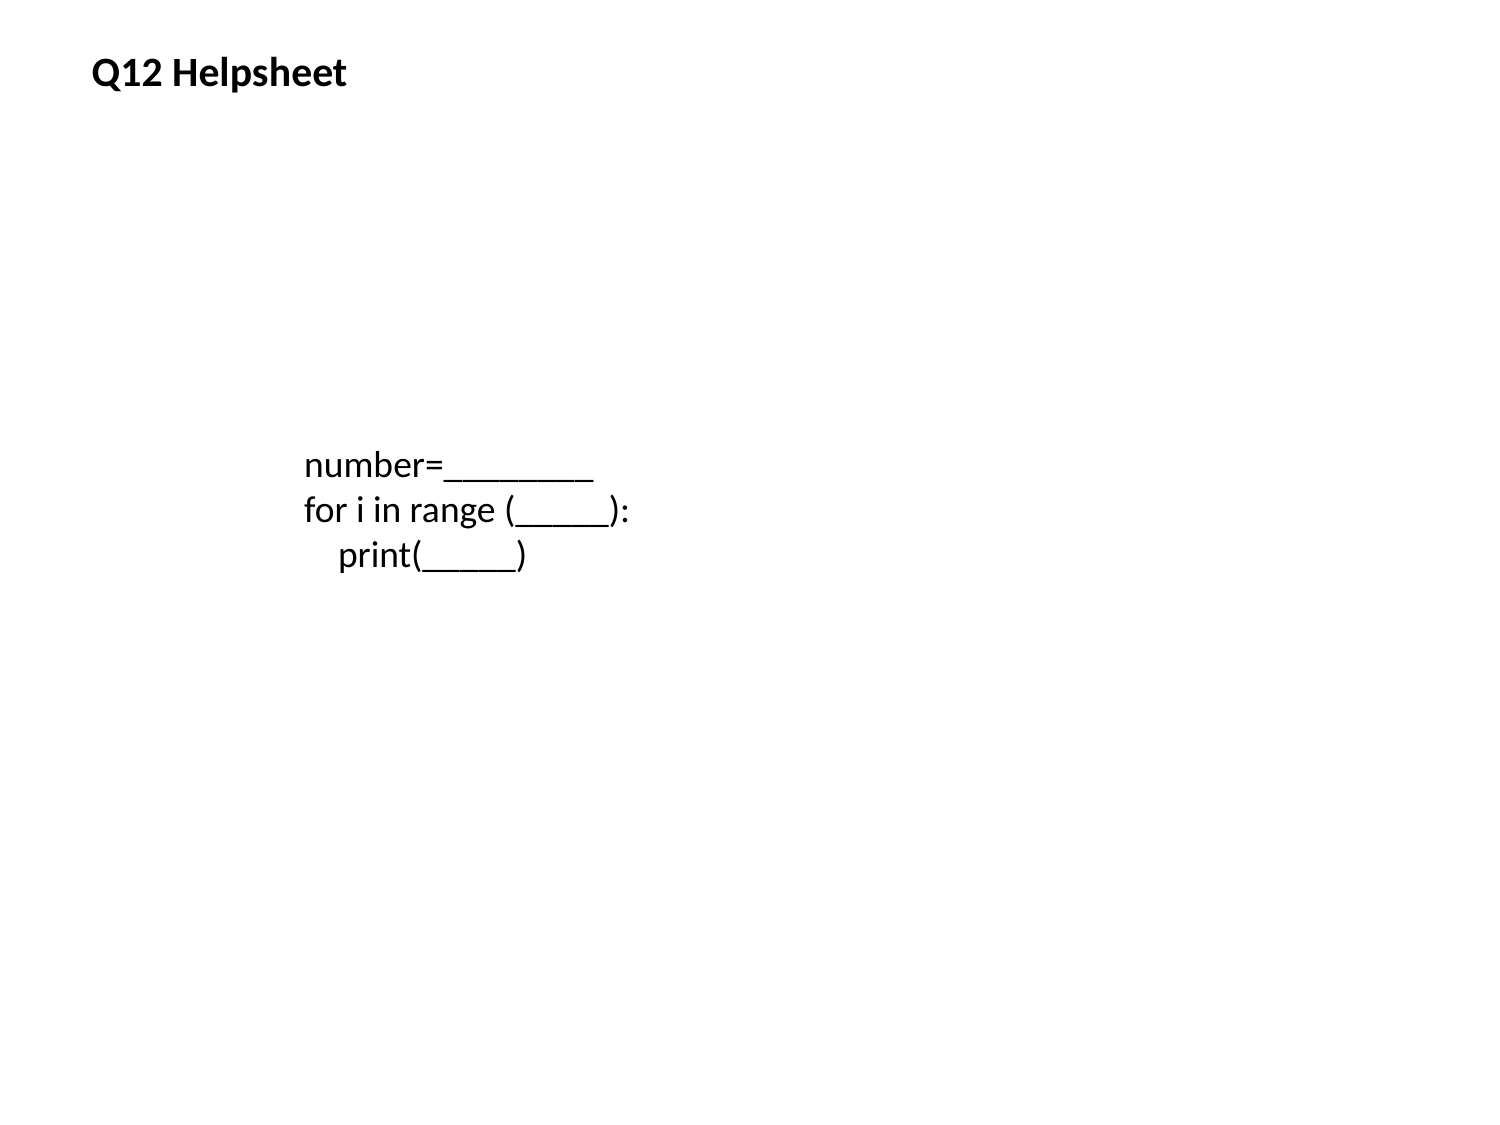

Q12 Helpsheet

number=________
for i in range (_____):
    print(_____)